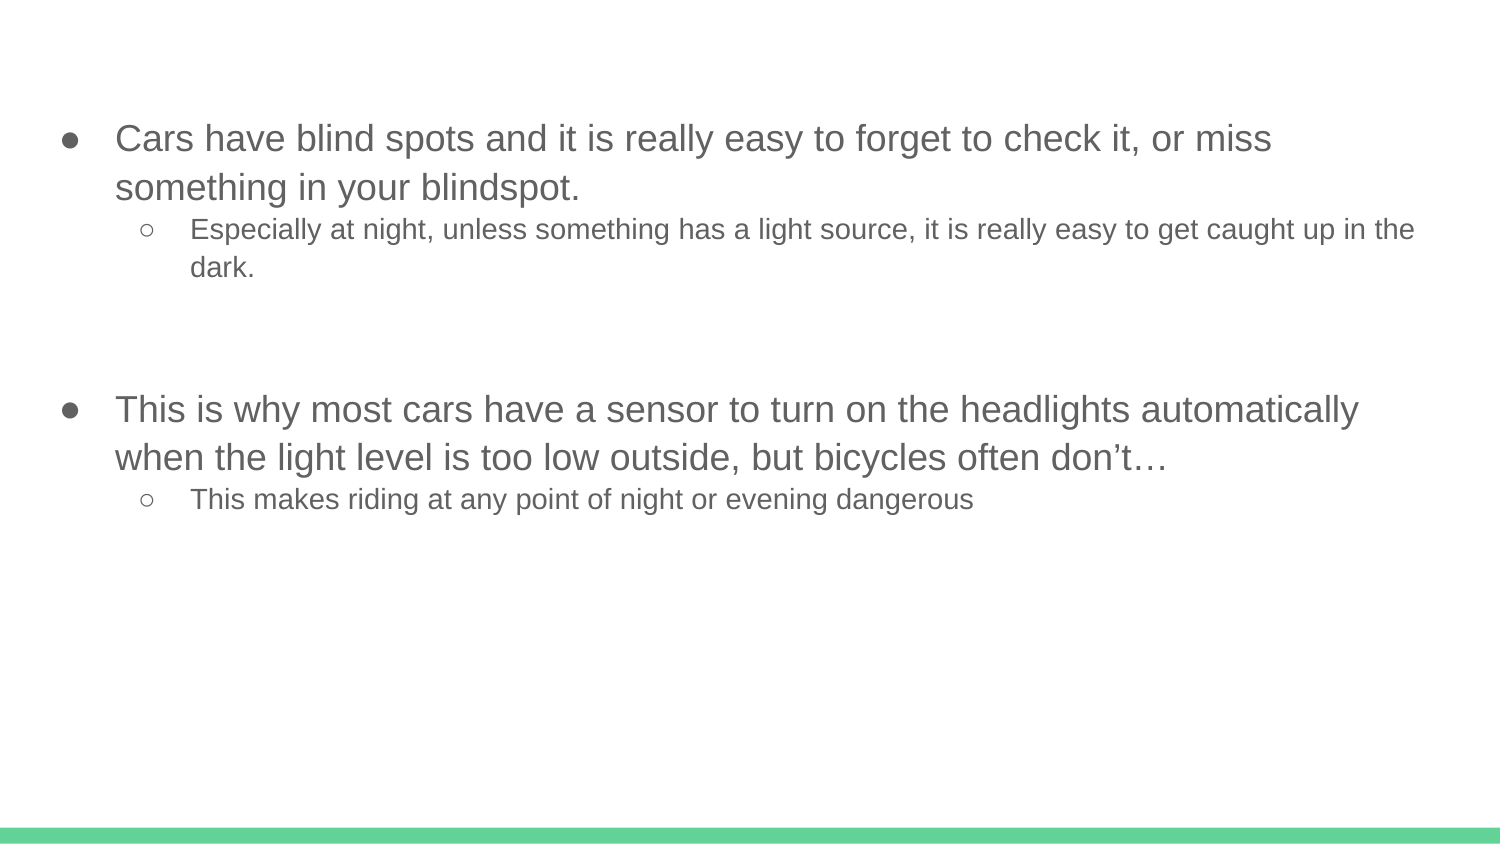

Cars have blind spots and it is really easy to forget to check it, or miss something in your blindspot.
Especially at night, unless something has a light source, it is really easy to get caught up in the dark.

This is why most cars have a sensor to turn on the headlights automatically when the light level is too low outside, but bicycles often don’t…
This makes riding at any point of night or evening dangerous